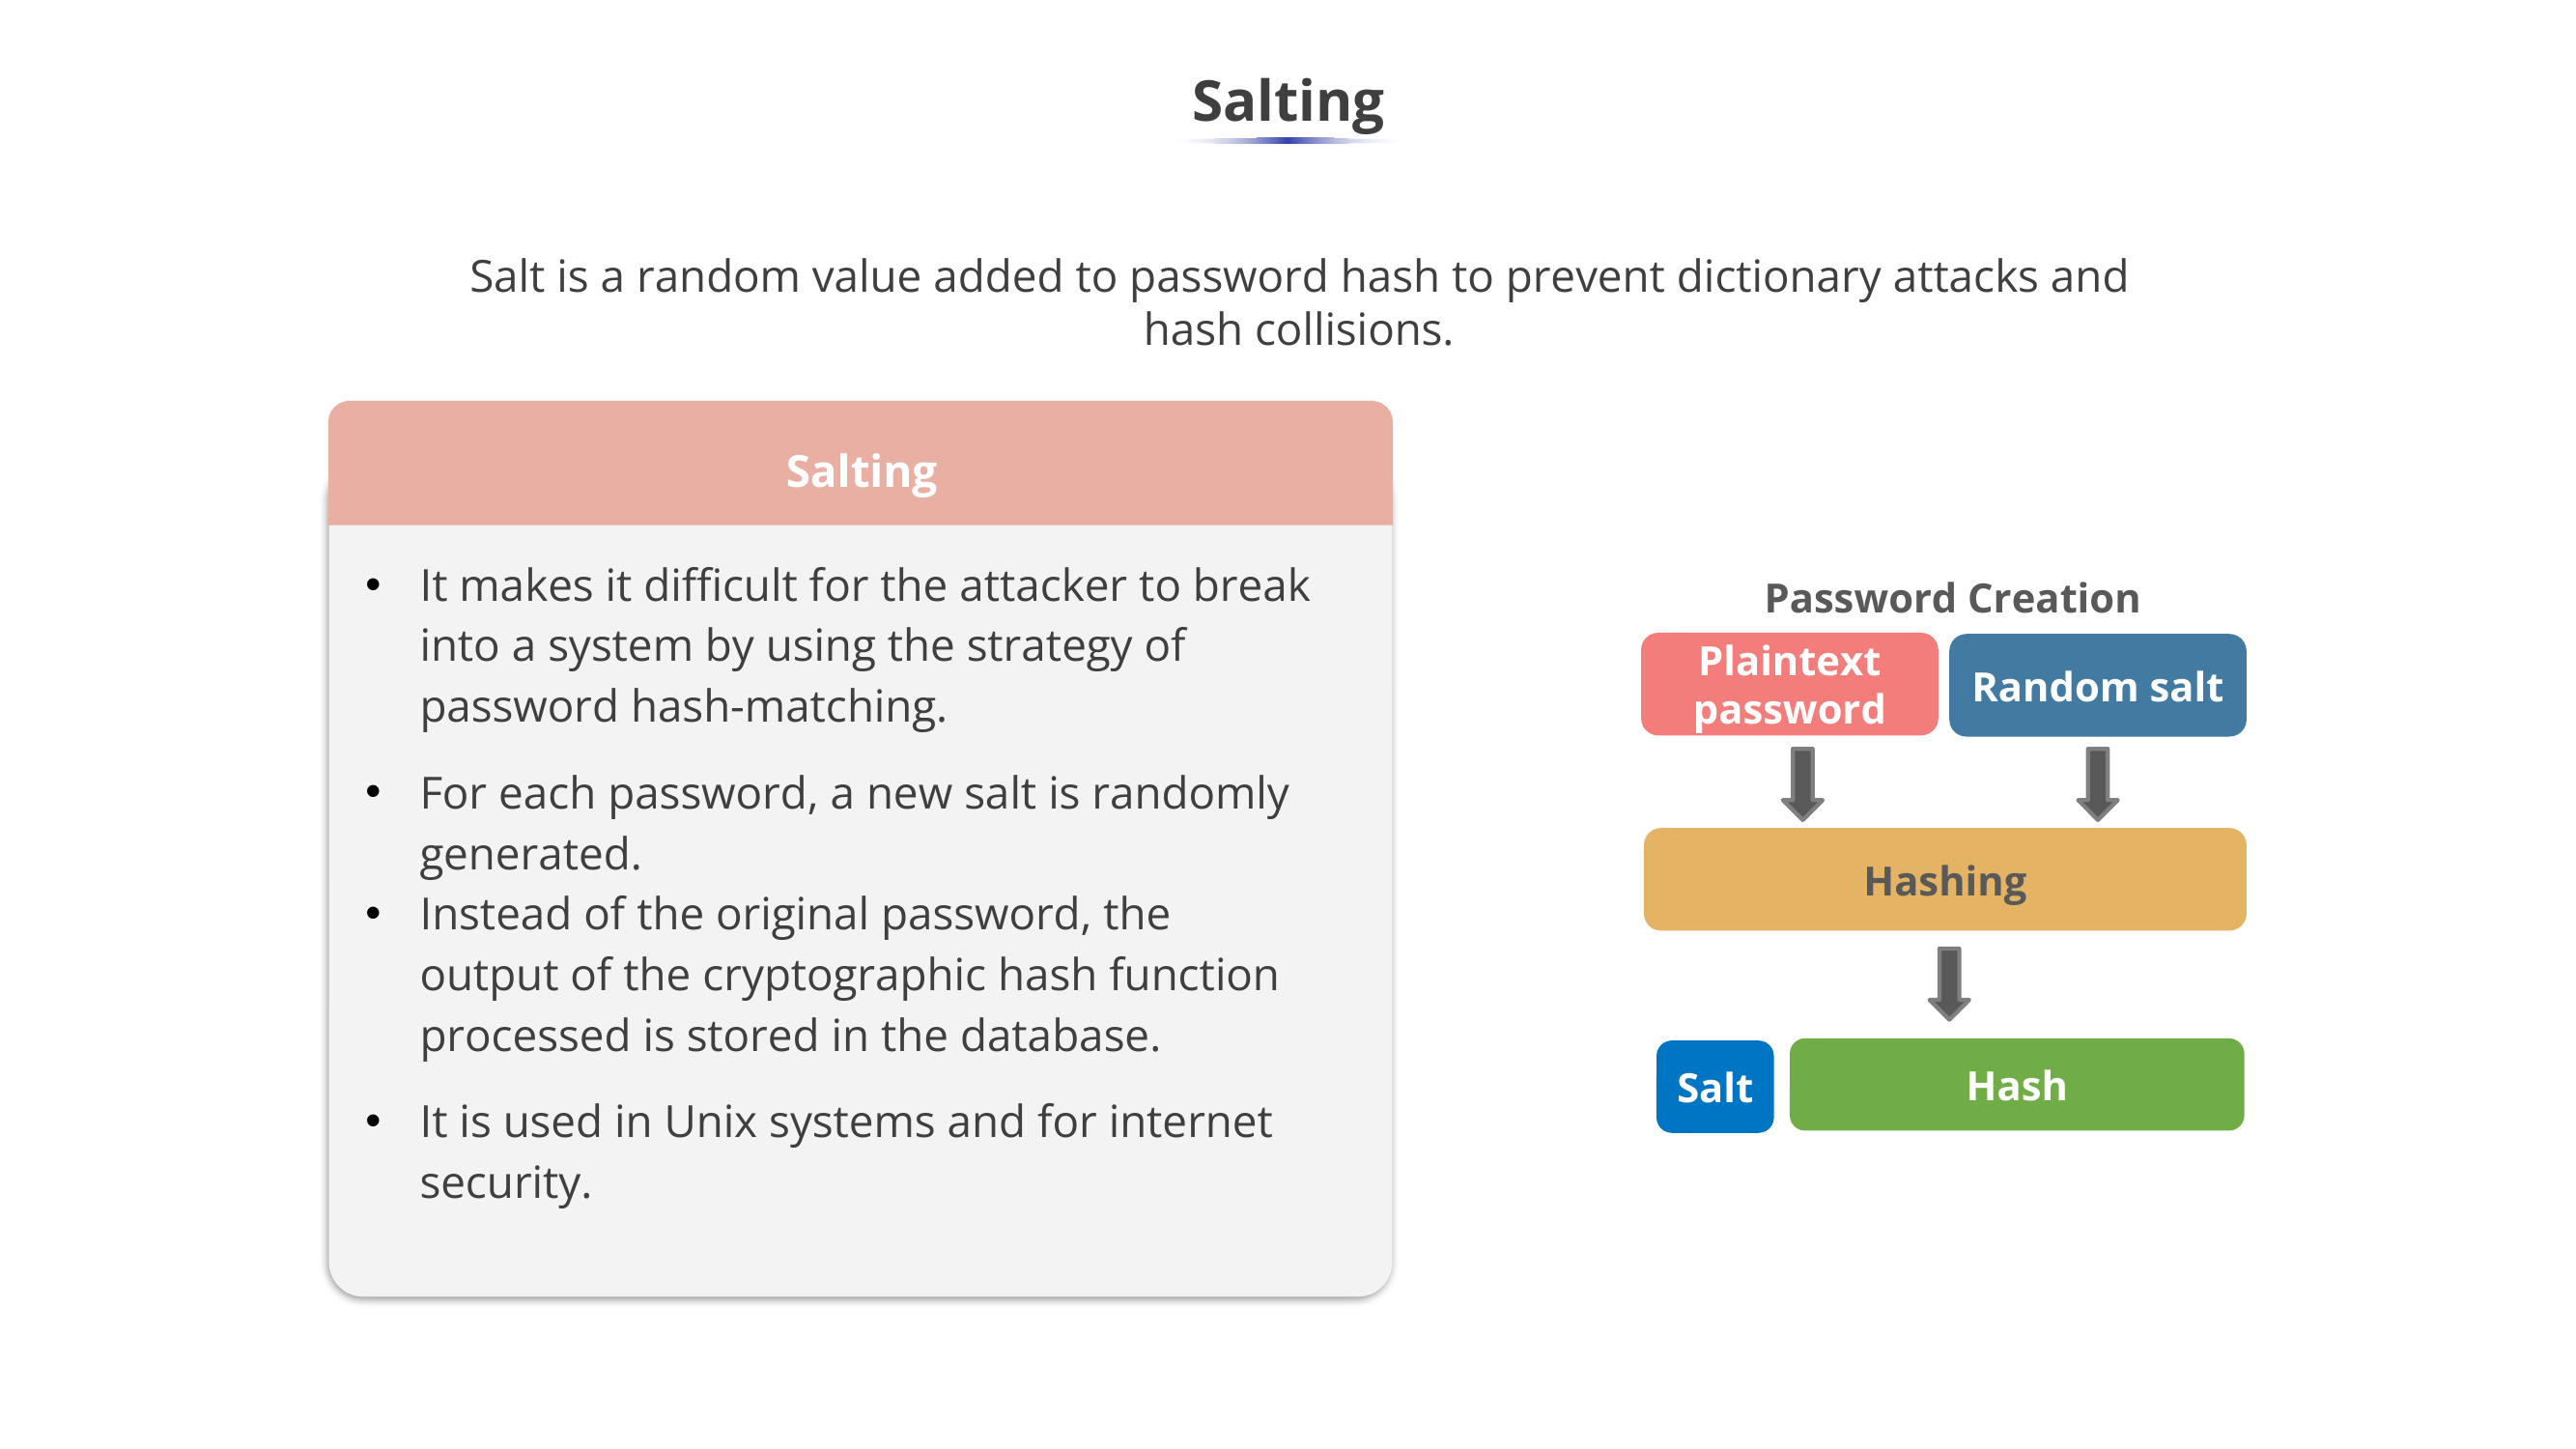

# Salting

Salt is a random value added to password hash to prevent dictionary attacks and hash collisions.
Salting

It makes it difficult for the attacker to break into a system by using the strategy of password hash-matching.
For each password, a new salt is randomly generated.
Instead of the original password, the output of the cryptographic hash function processed is stored in the database.
It is used in Unix systems and for internet security.
Password Creation
Plaintext password
Random salt

Hashing

Hash
Salt